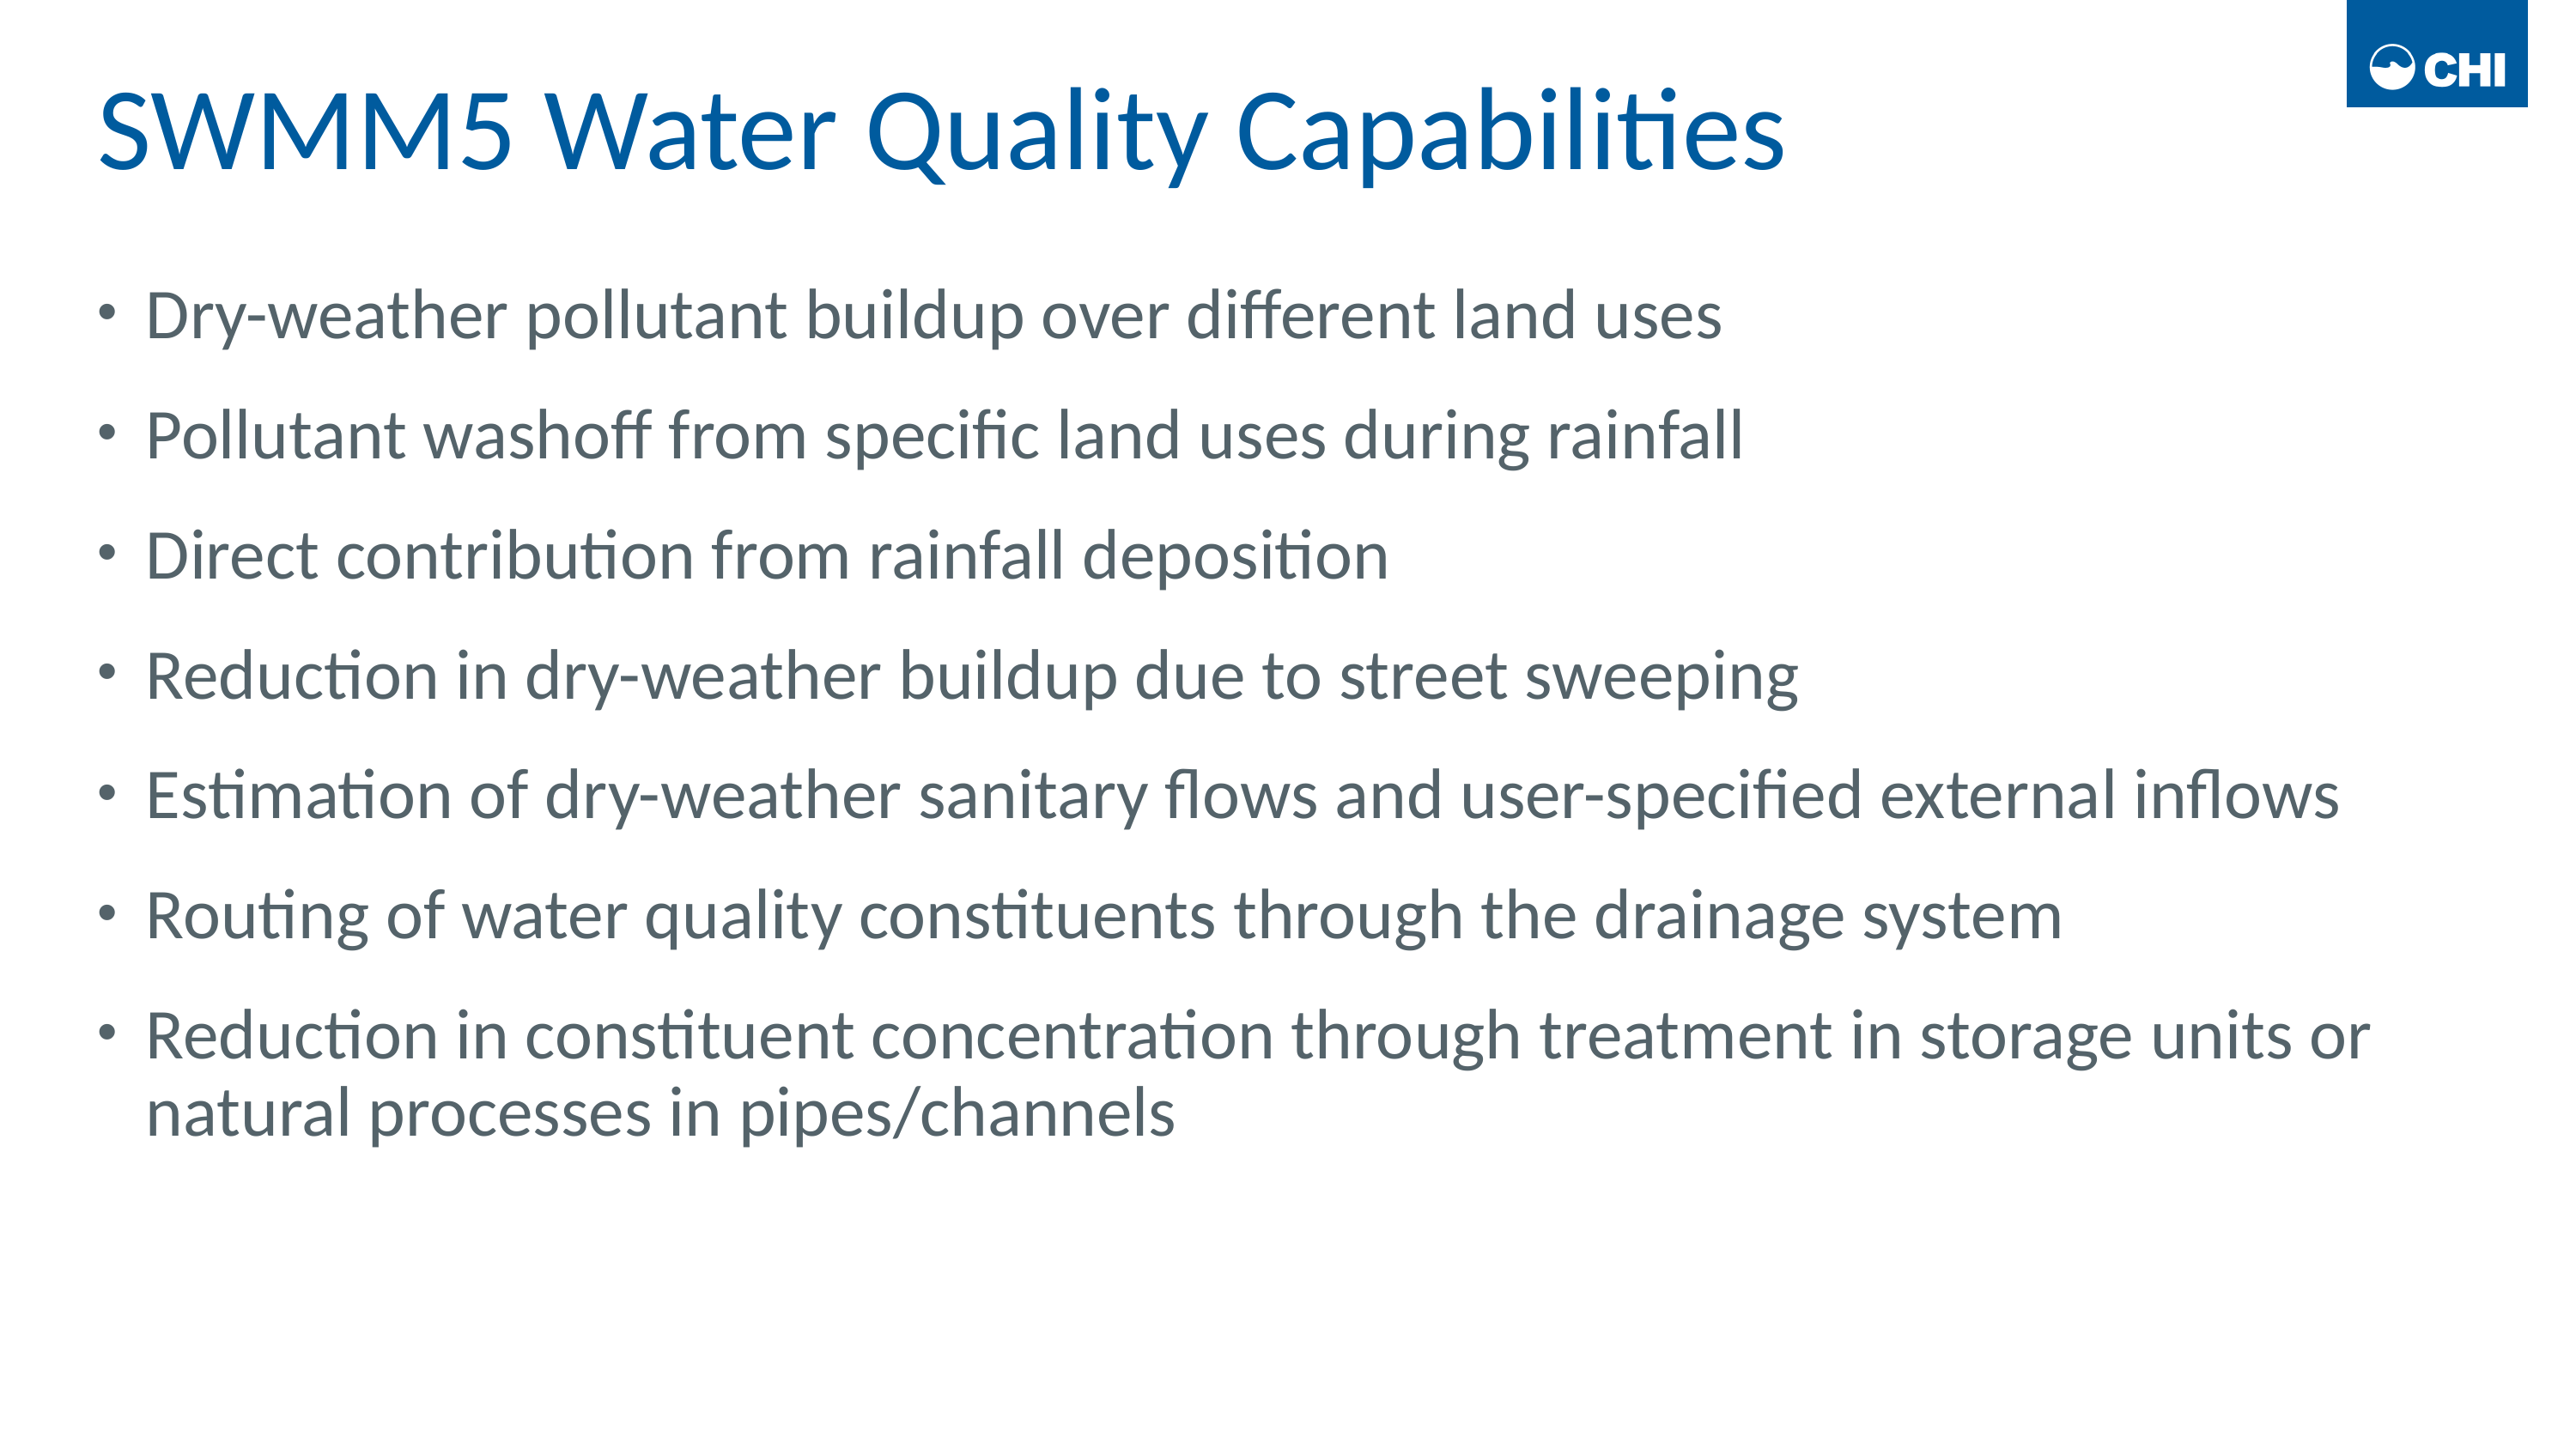

# SWMM5 Water Quality Capabilities
Dry-weather pollutant buildup over different land uses
Pollutant washoff from specific land uses during rainfall
Direct contribution from rainfall deposition
Reduction in dry-weather buildup due to street sweeping
Estimation of dry-weather sanitary flows and user-specified external inflows
Routing of water quality constituents through the drainage system
Reduction in constituent concentration through treatment in storage units or natural processes in pipes/channels